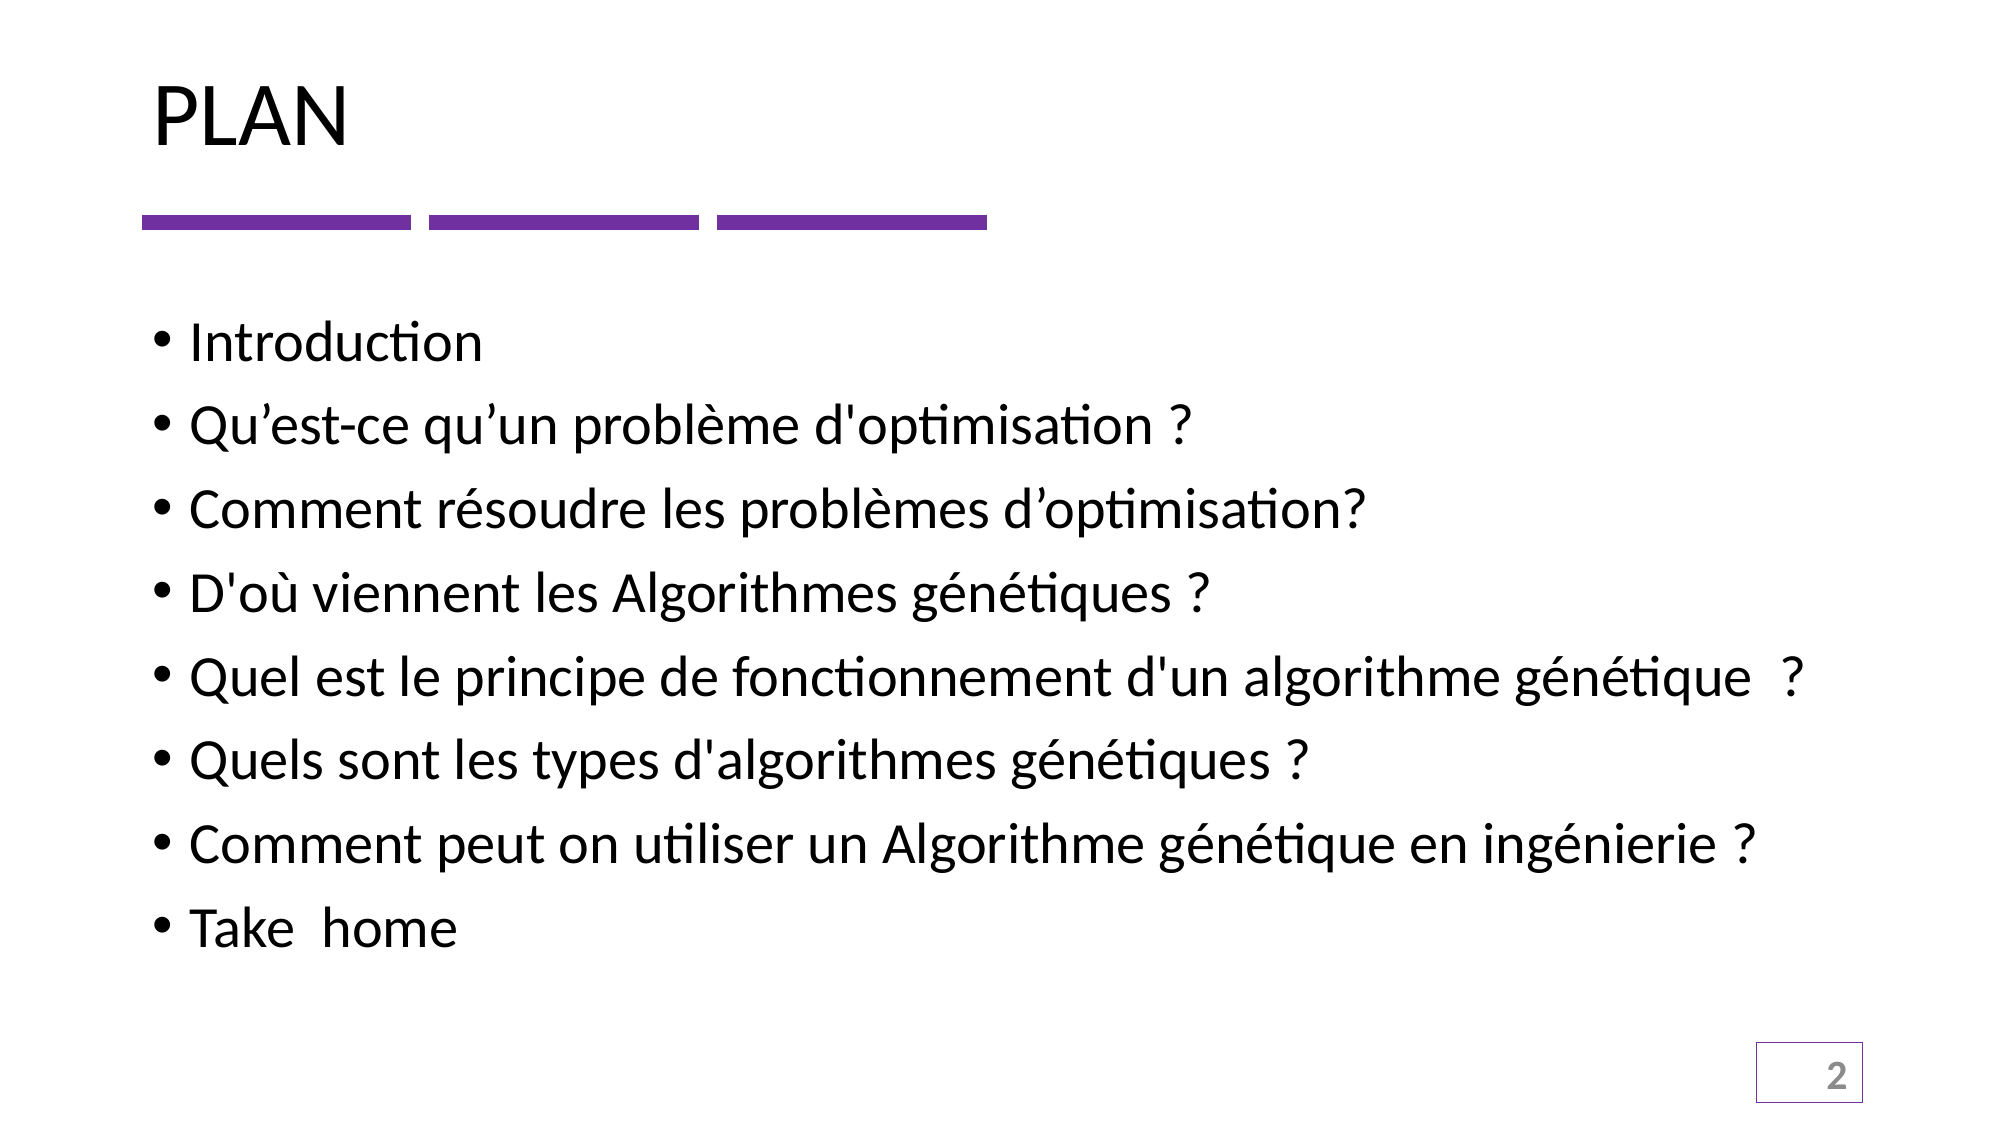

# PLAN
Introduction
Qu’est-ce qu’un problème d'optimisation ?
Comment résoudre les problèmes d’optimisation?
D'où viennent les Algorithmes génétiques ?
Quel est le principe de fonctionnement d'un algorithme génétique  ?
Quels sont les types d'algorithmes génétiques ?
Comment peut on utiliser un Algorithme génétique en ingénierie ?
Take  home
2